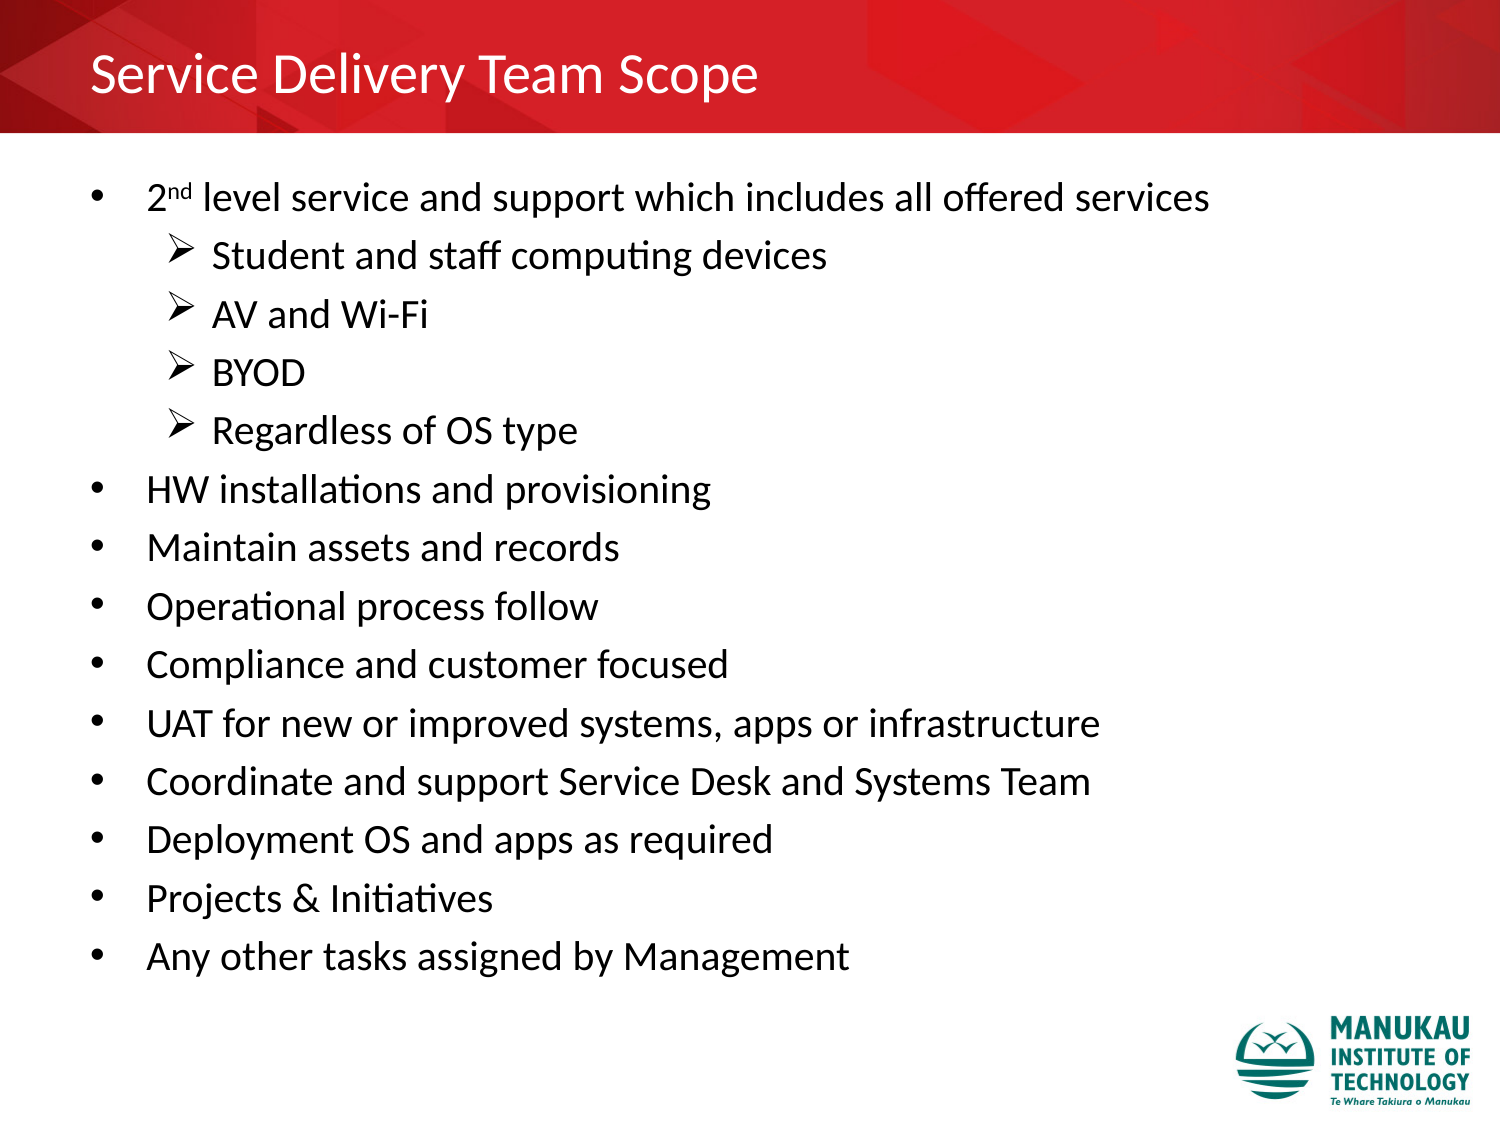

# Service Delivery Team Scope
2nd level service and support which includes all offered services
Student and staff computing devices
AV and Wi-Fi
BYOD
Regardless of OS type
HW installations and provisioning
Maintain assets and records
Operational process follow
Compliance and customer focused
UAT for new or improved systems, apps or infrastructure
Coordinate and support Service Desk and Systems Team
Deployment OS and apps as required
Projects & Initiatives
Any other tasks assigned by Management